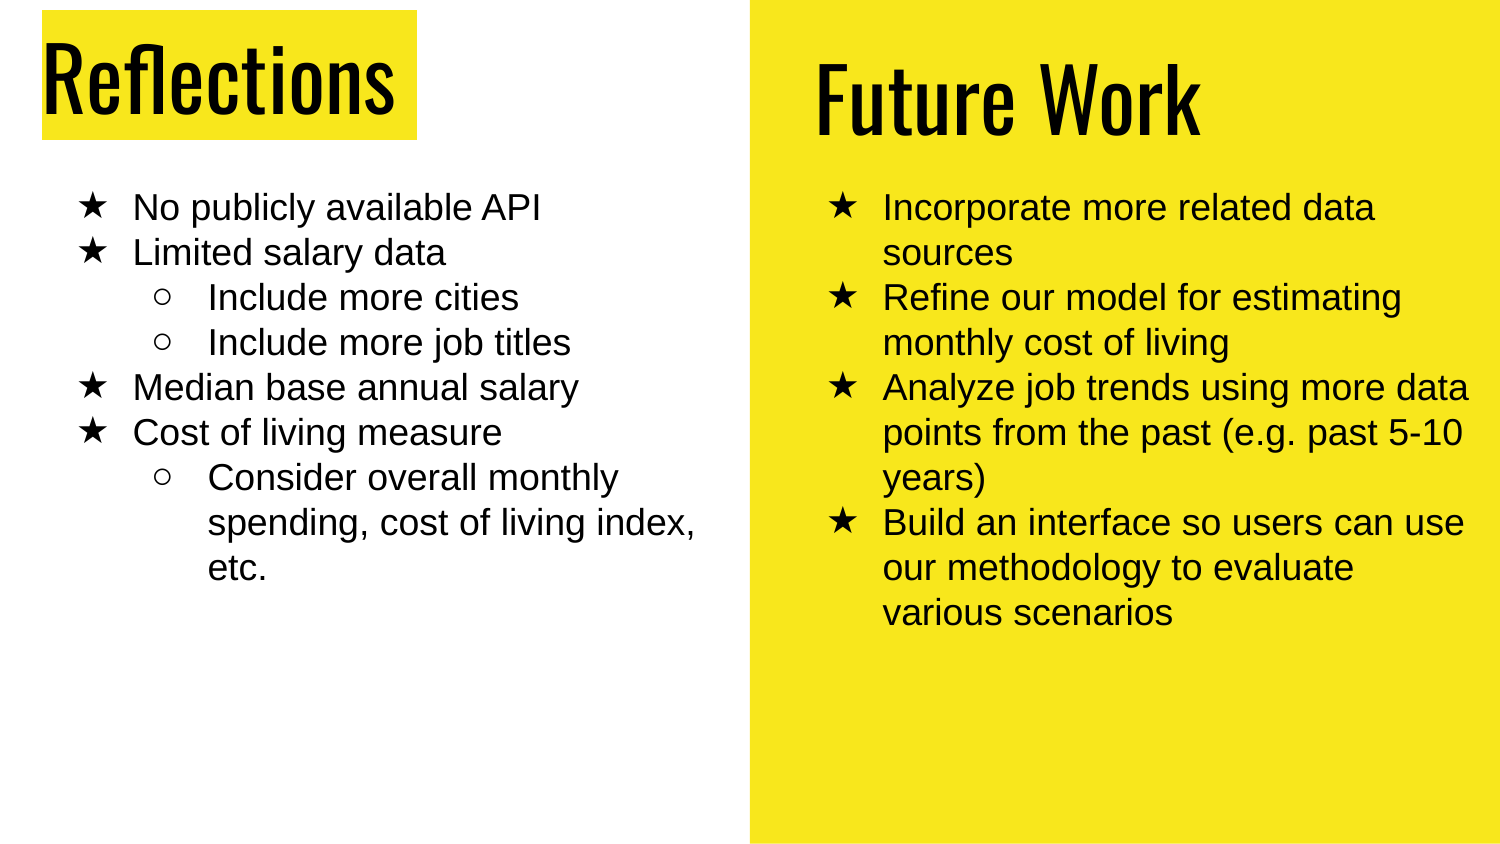

# Reflections
Future Work
No publicly available API
Limited salary data
Include more cities
Include more job titles
Median base annual salary
Cost of living measure
Consider overall monthly spending, cost of living index, etc.

Incorporate more related data sources
Refine our model for estimating monthly cost of living
Analyze job trends using more data points from the past (e.g. past 5-10 years)
Build an interface so users can use our methodology to evaluate various scenarios